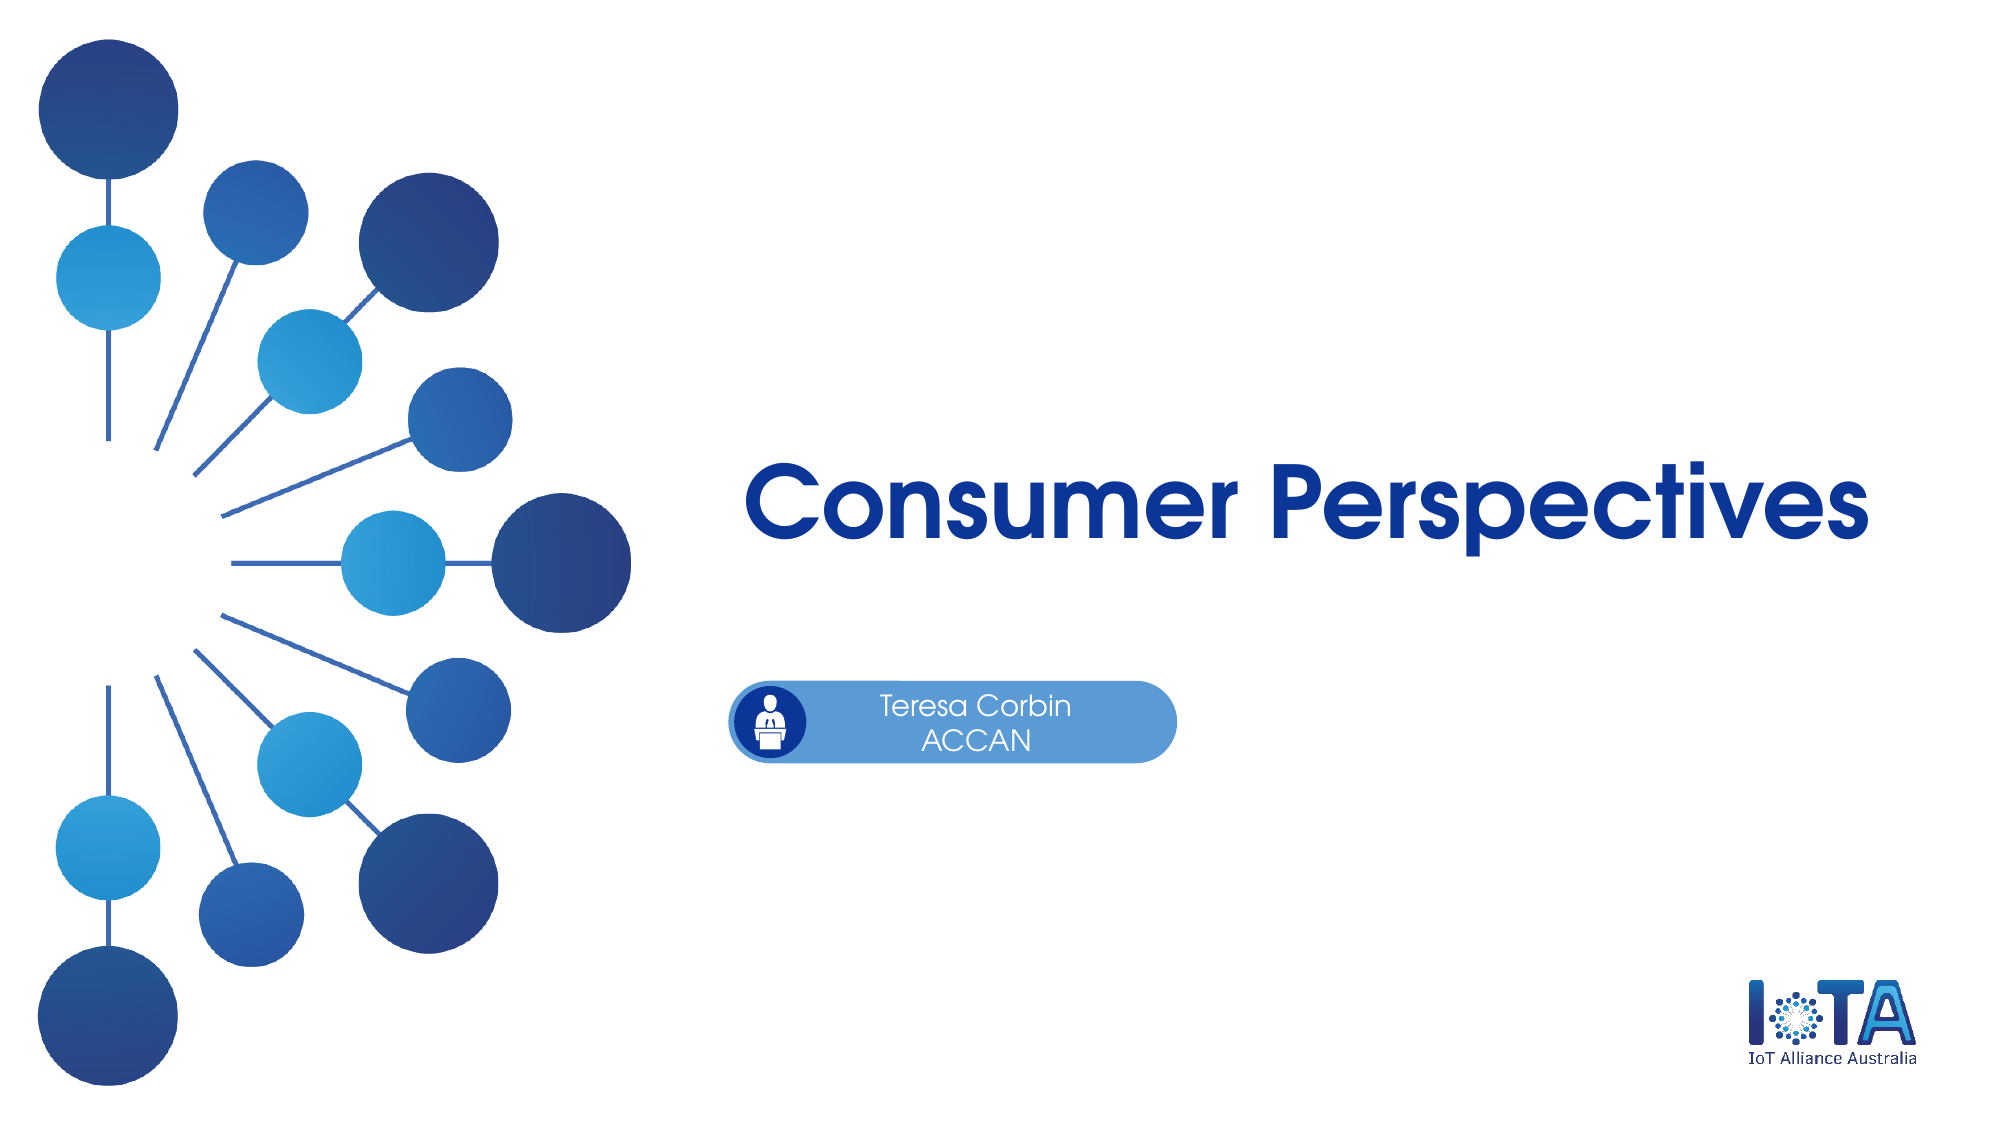

Cover design 1

# Consumer Perspectives

Teresa Corbin
ACCAN